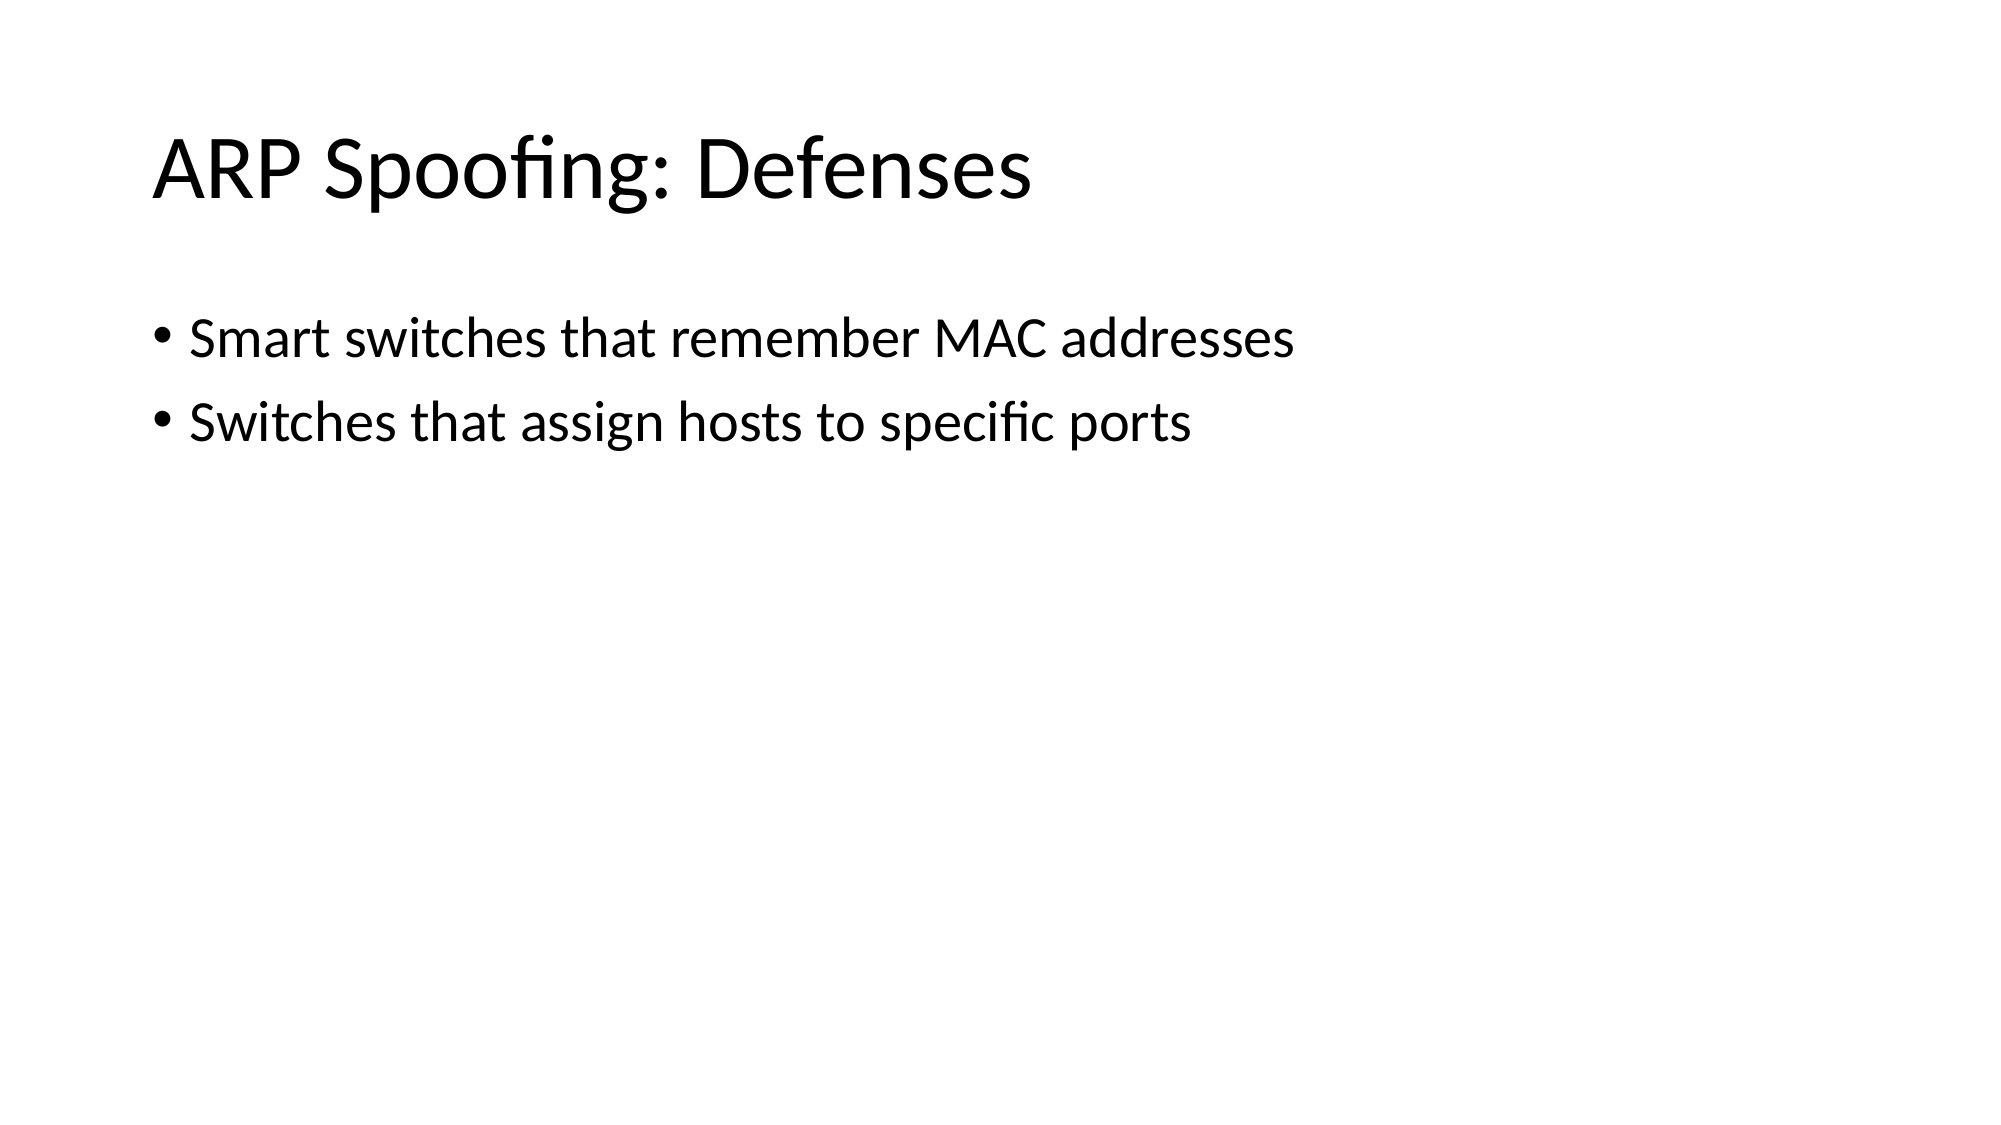

# ARP Spoofing: Defenses
Smart switches that remember MAC addresses
Switches that assign hosts to specific ports